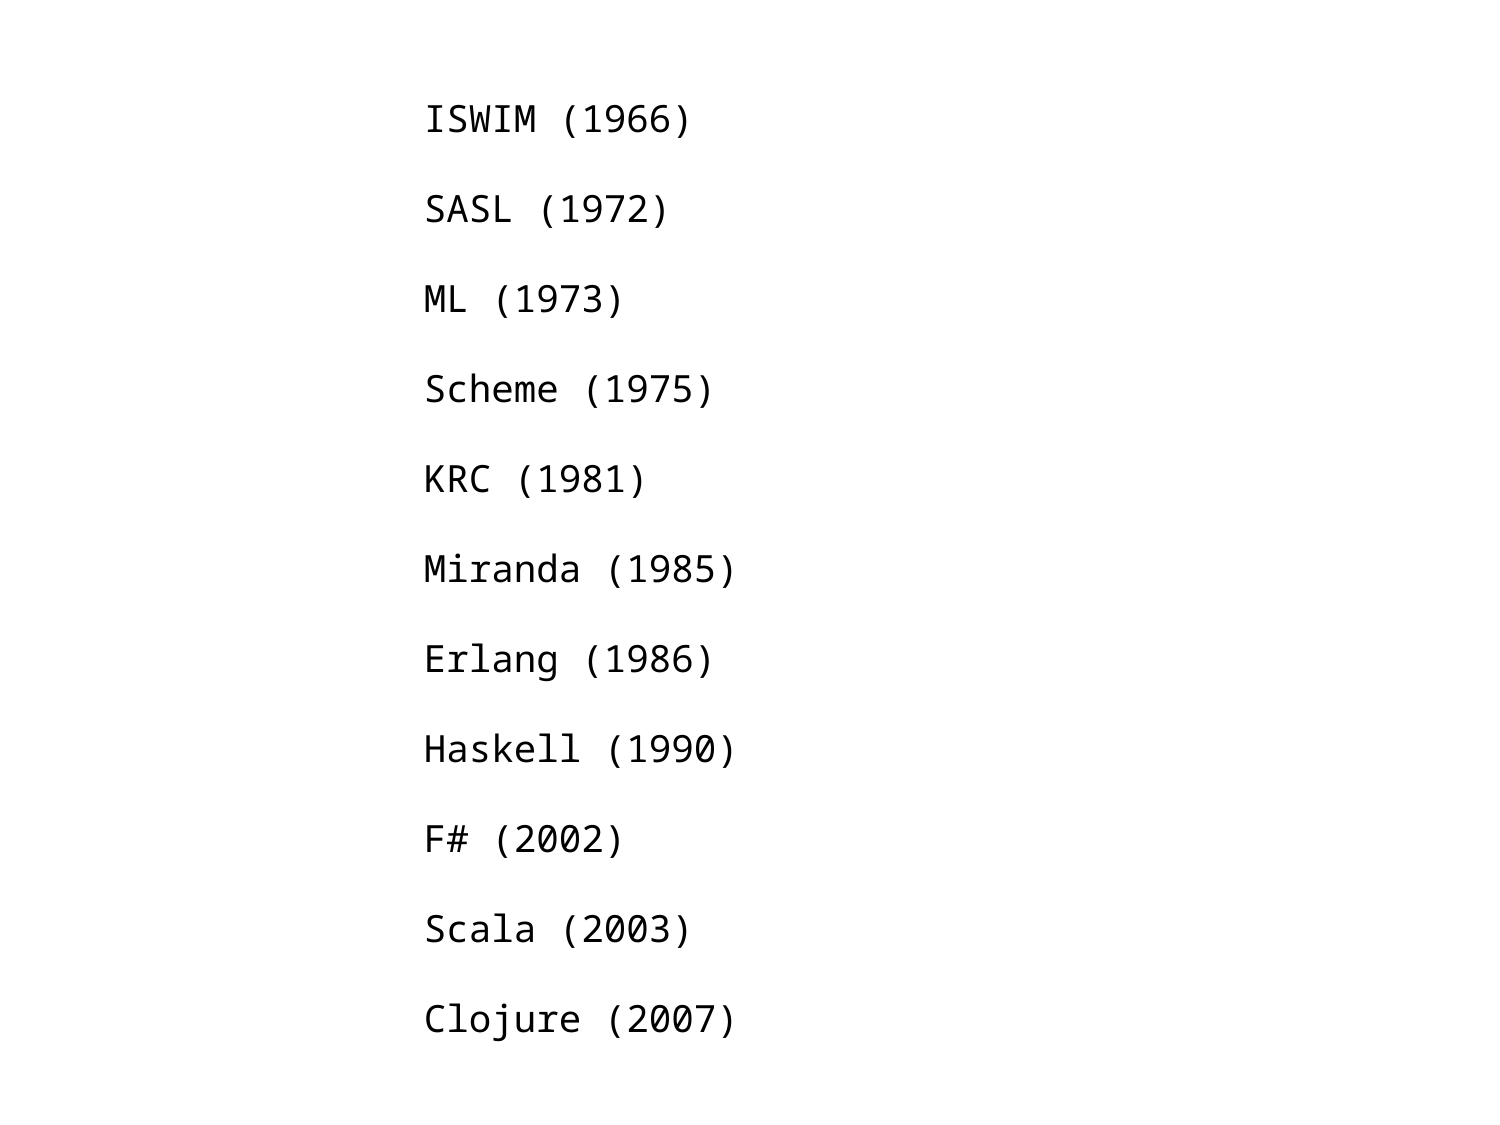

ISWIM (1966)

SASL (1972)

ML (1973)

Scheme (1975)

KRC (1981)

Miranda (1985)

Erlang (1986)

Haskell (1990)

F# (2002)

Scala (2003)

Clojure (2007)